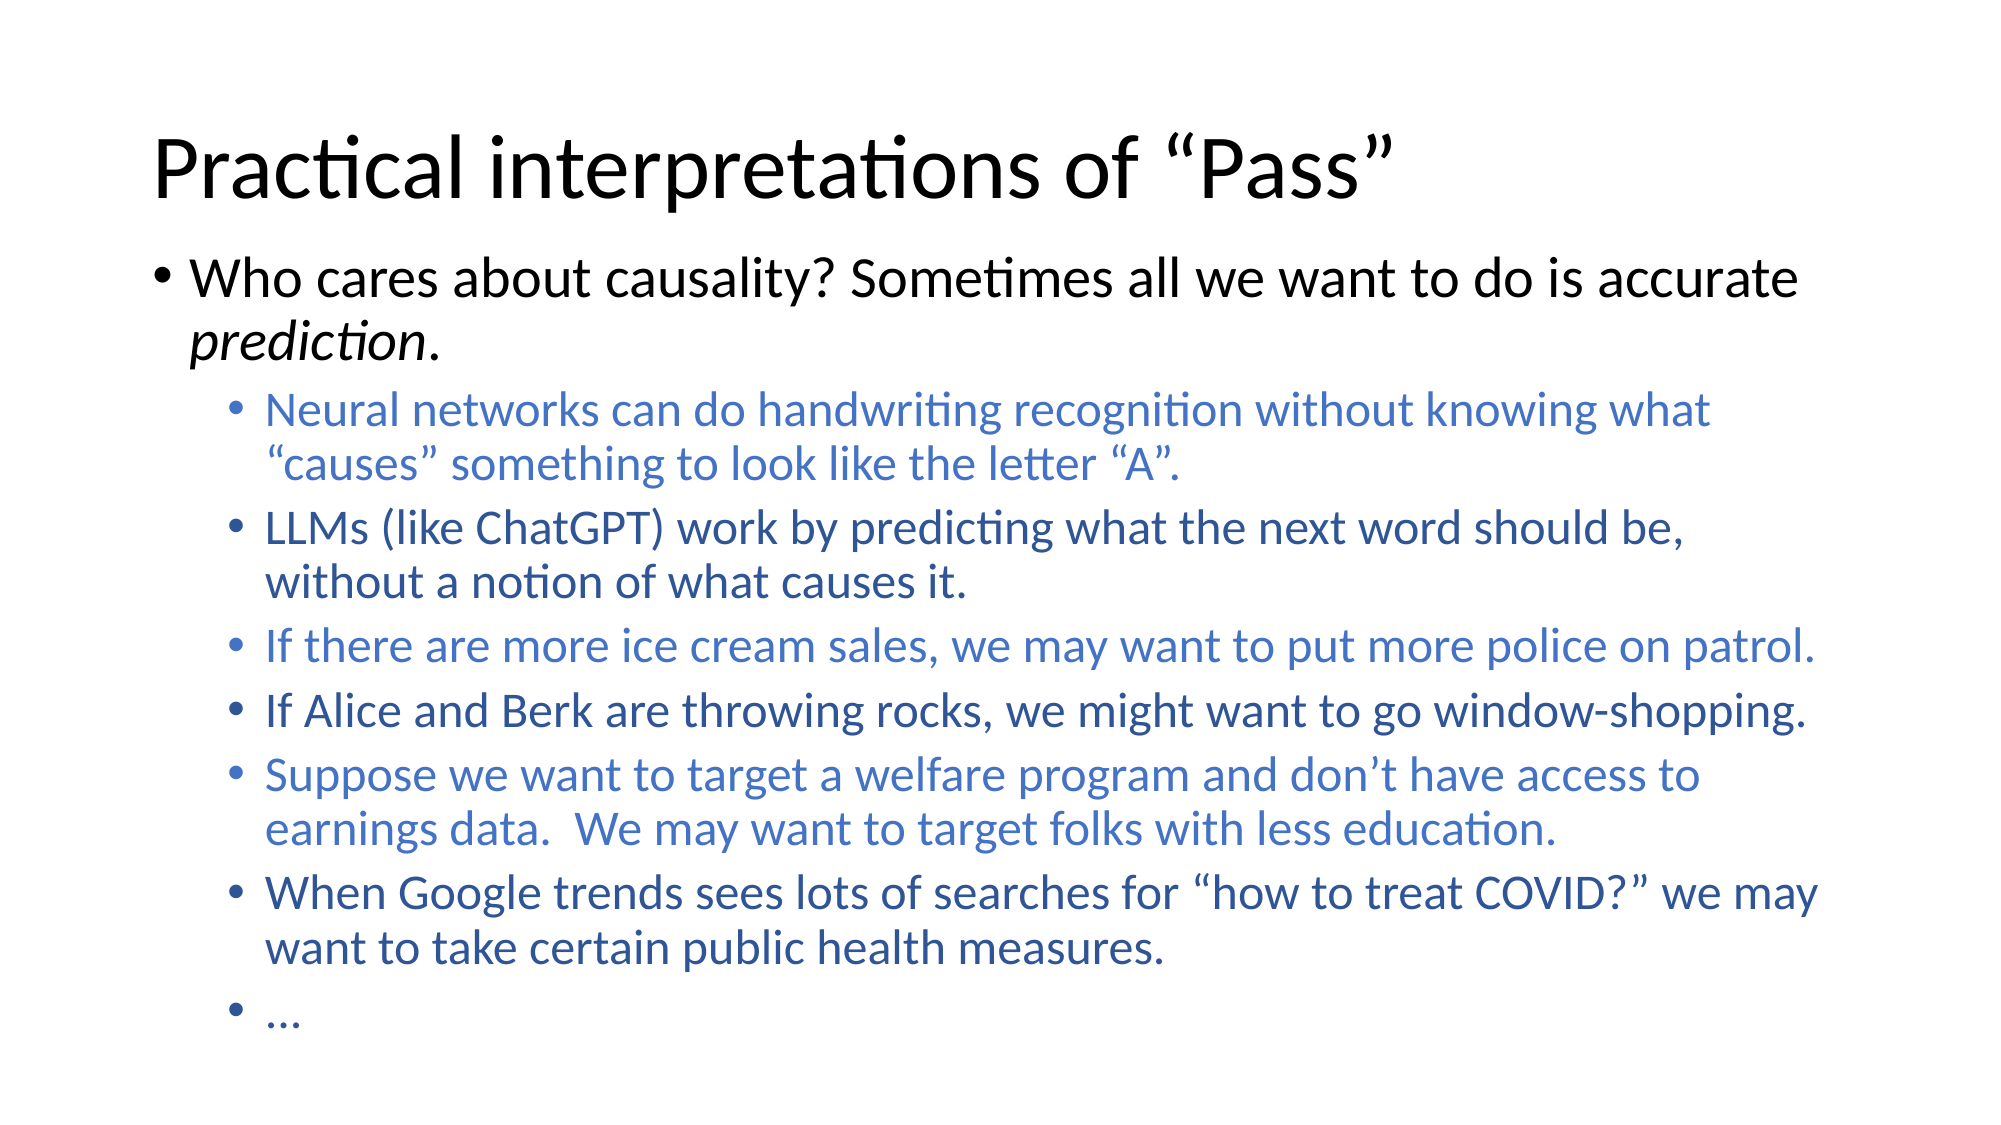

# Practical interpretations of “Pass”
Who cares about causality? Sometimes all we want to do is accurate prediction.
Neural networks can do handwriting recognition without knowing what “causes” something to look like the letter “A”.
LLMs (like ChatGPT) work by predicting what the next word should be, without a notion of what causes it.
If there are more ice cream sales, we may want to put more police on patrol.
If Alice and Berk are throwing rocks, we might want to go window-shopping.
Suppose we want to target a welfare program and don’t have access to earnings data.  We may want to target folks with less education.
When Google trends sees lots of searches for “how to treat COVID?” we may want to take certain public health measures.
...